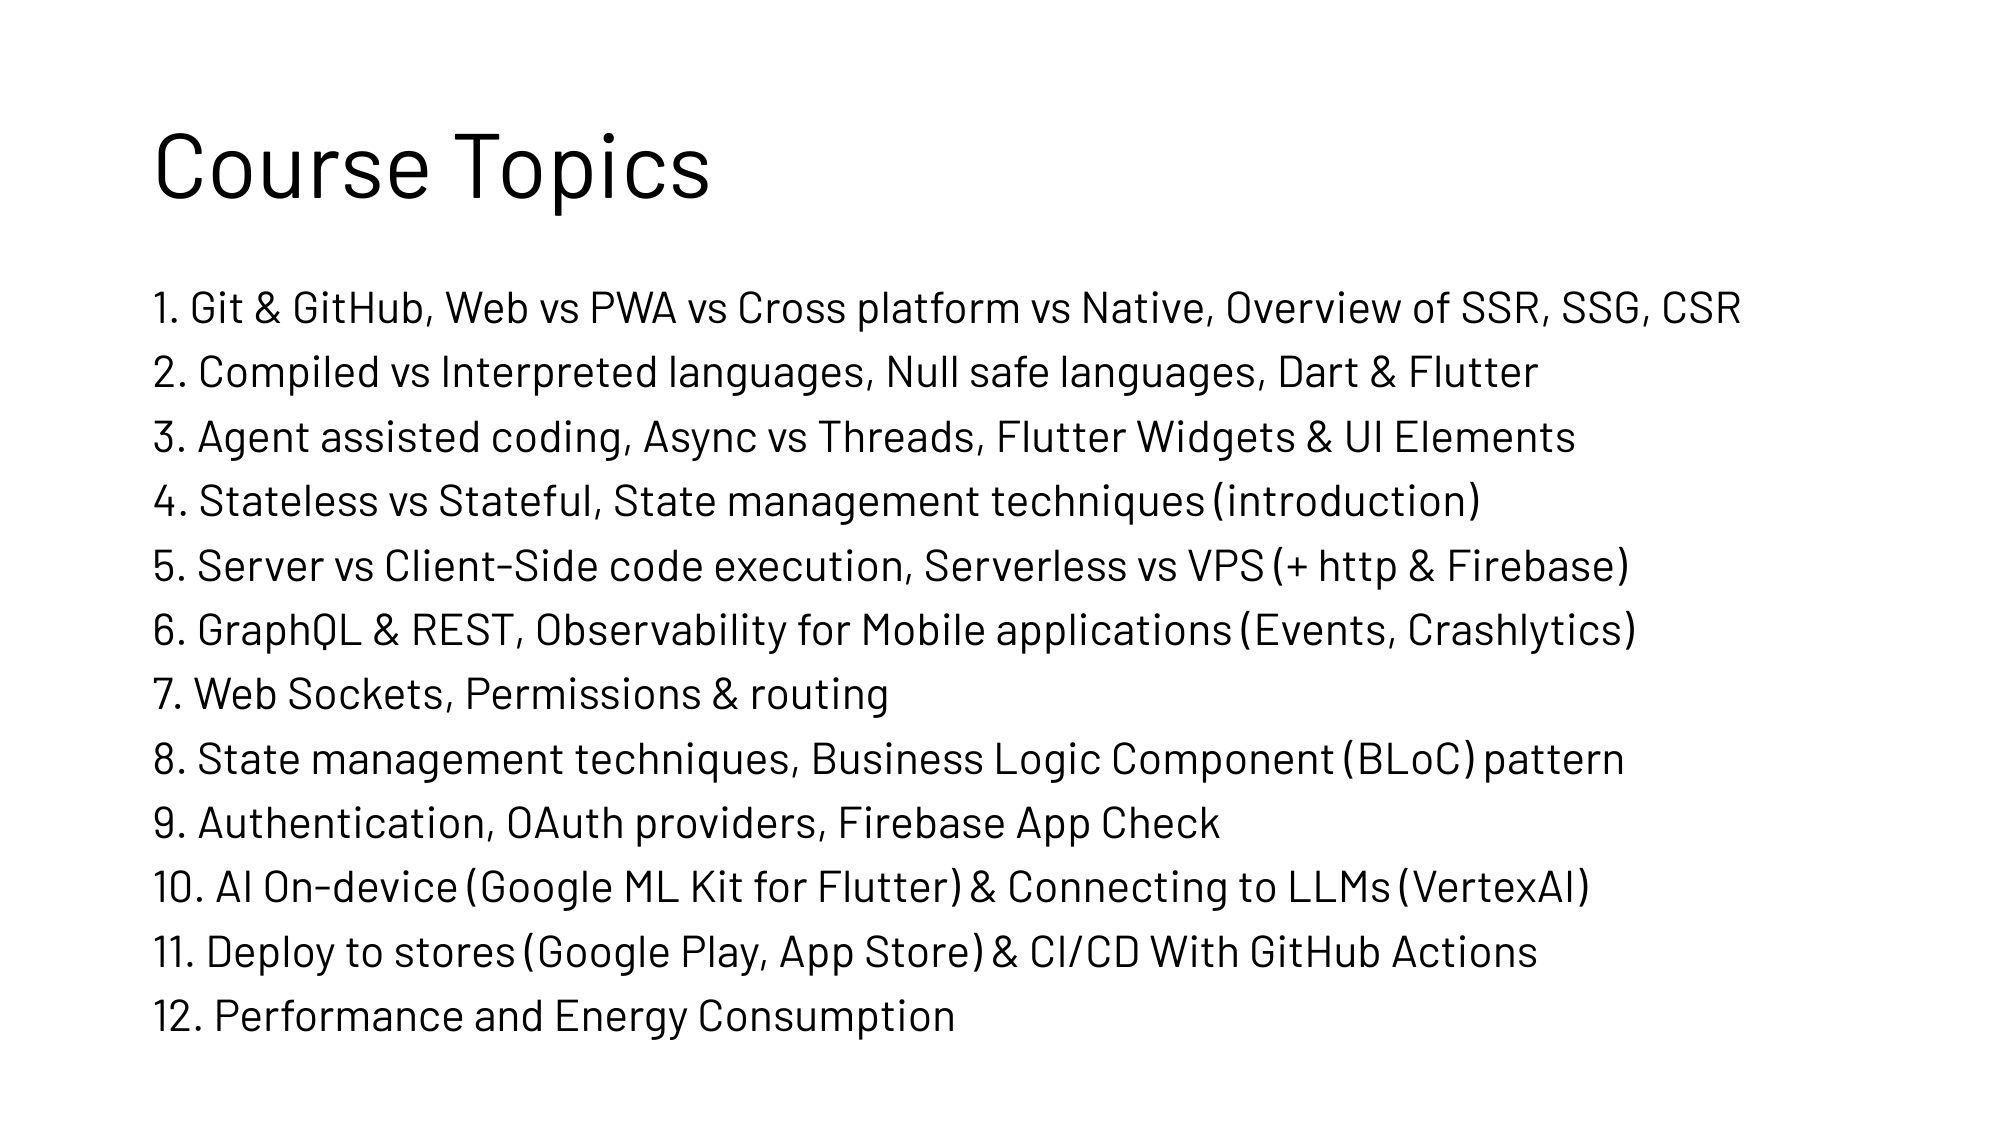

# Course Topics
1. Git & GitHub, Web vs PWA vs Cross platform vs Native, Overview of SSR, SSG, CSR
2. Compiled vs Interpreted languages, Null safe languages, Dart & Flutter
3. Agent assisted coding, Async vs Threads, Flutter Widgets & UI Elements
4. Stateless vs Stateful, State management techniques (introduction)
5. Server vs Client-Side code execution, Serverless vs VPS (+ http & Firebase)
6. GraphQL & REST, Observability for Mobile applications (Events, Crashlytics)
7. Web Sockets, Permissions & routing
8. State management techniques, Business Logic Component (BLoC) pattern
9. Authentication, OAuth providers, Firebase App Check
10. AI On-device (Google ML Kit for Flutter) & Connecting to LLMs (VertexAI)
11. Deploy to stores (Google Play, App Store) & CI/CD With GitHub Actions
12. Performance and Energy Consumption